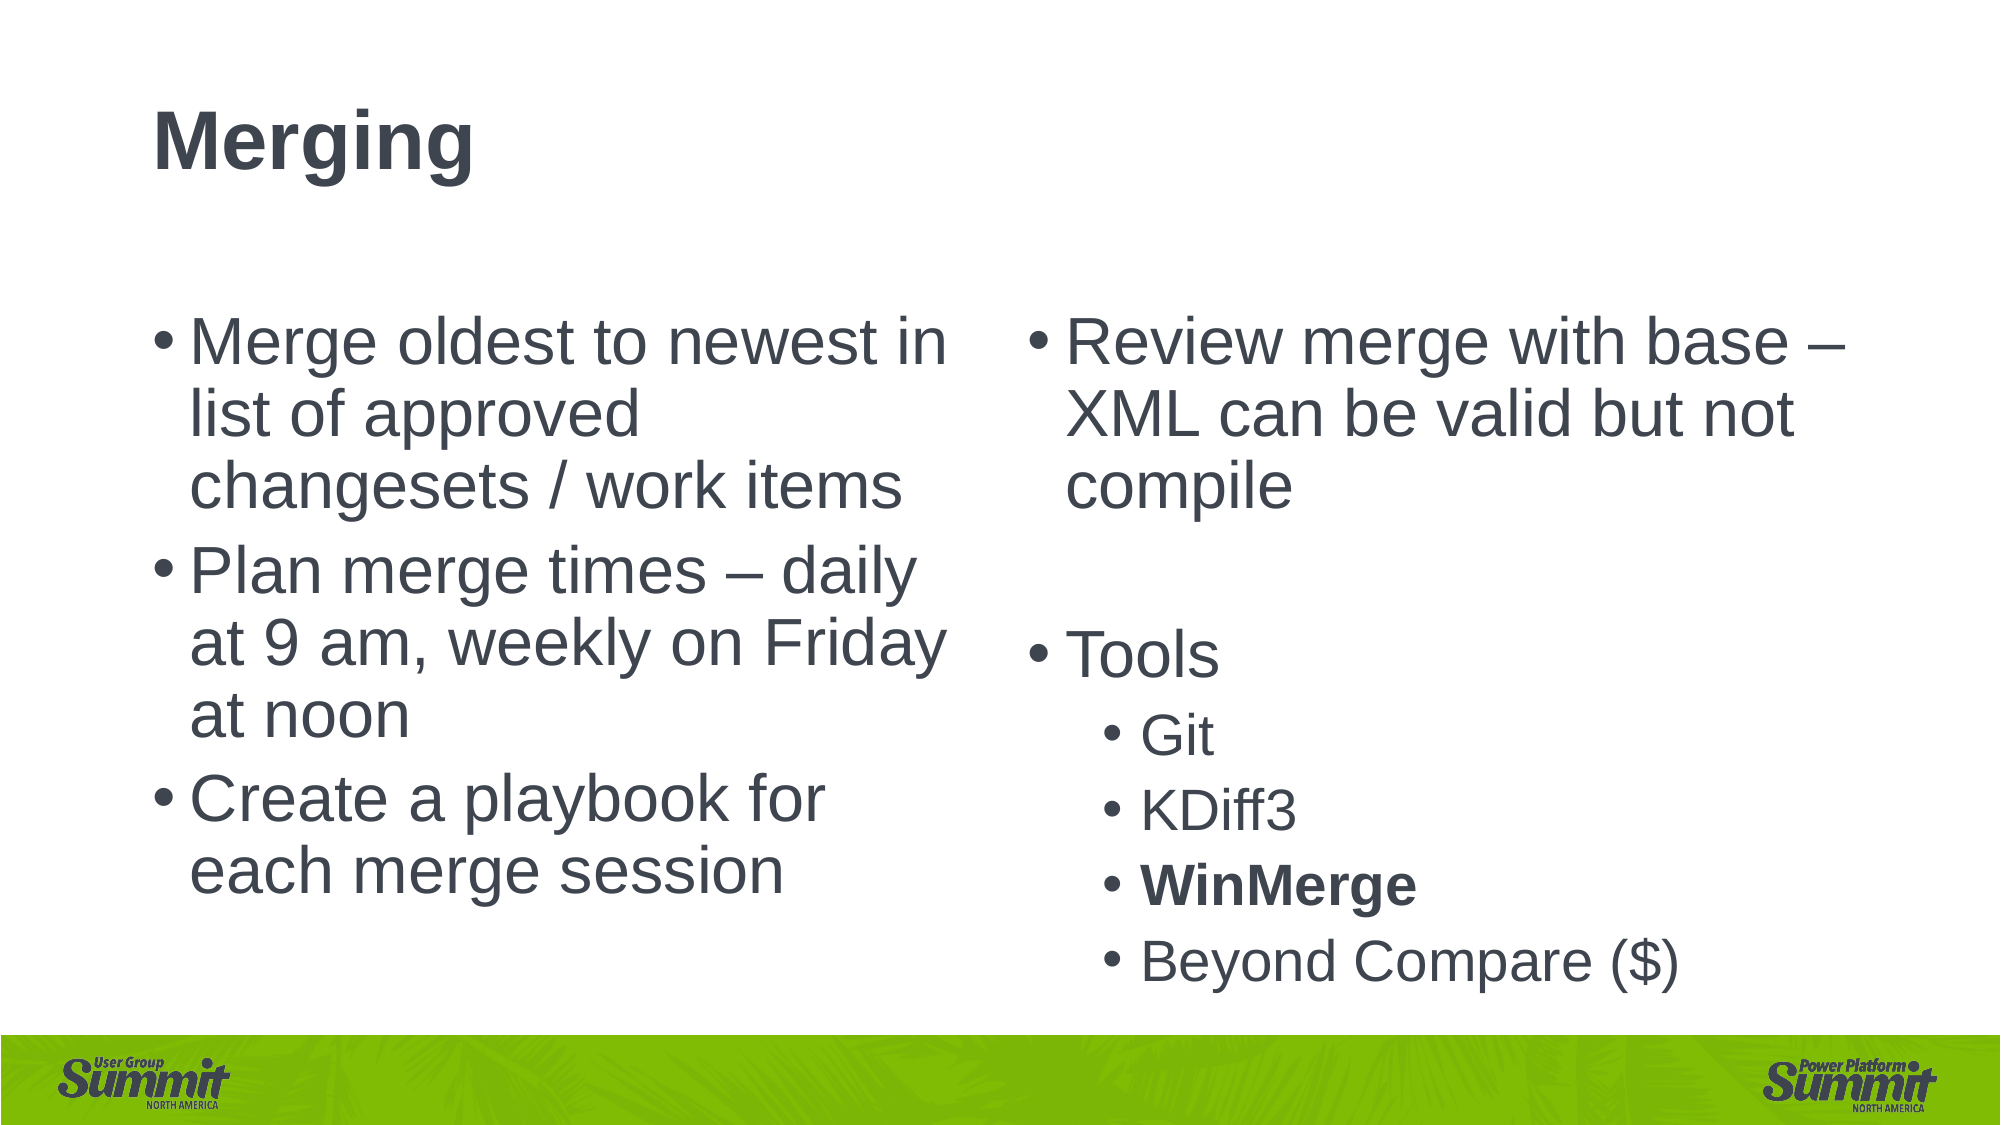

# Merging
Merge oldest to newest in list of approved changesets / work items
Plan merge times – daily at 9 am, weekly on Friday at noon
Create a playbook for each merge session
Review merge with base – XML can be valid but not compile

Tools
Git
KDiff3
WinMerge
Beyond Compare ($)